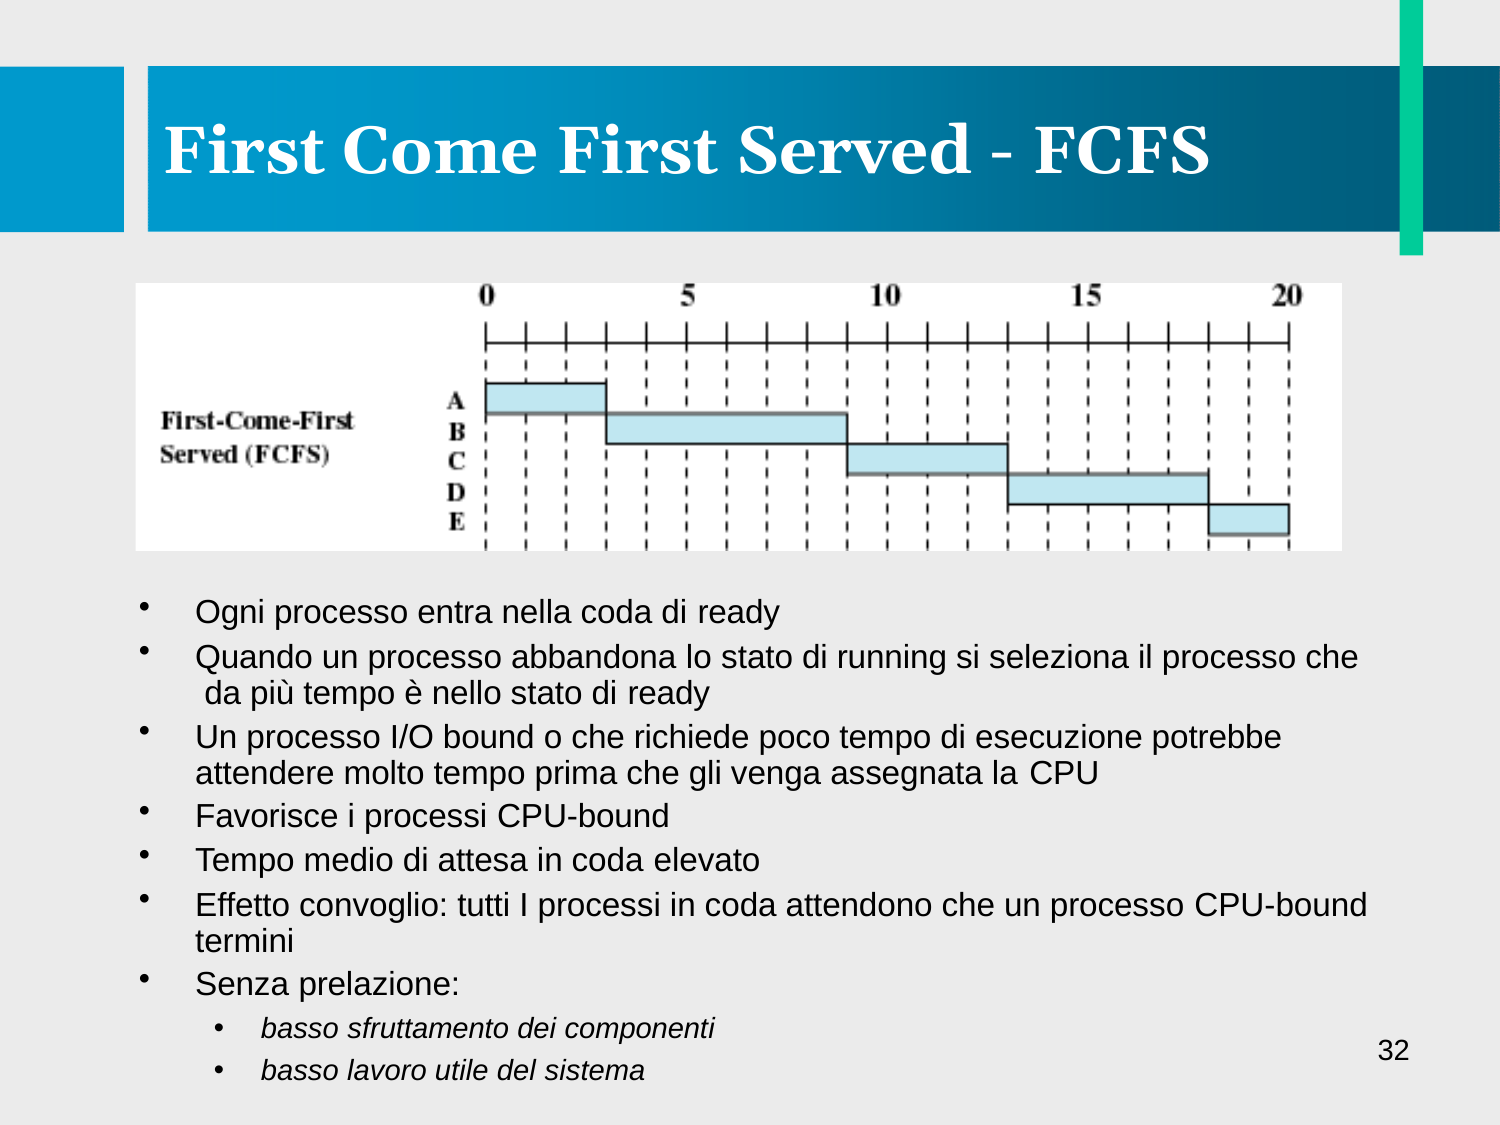

# First Come First Served - FCFS

Ogni processo entra nella coda di ready
Quando un processo abbandona lo stato di running si seleziona il processo che  da più tempo è nello stato di ready
Un processo I/O bound o che richiede poco tempo di esecuzione potrebbe  attendere molto tempo prima che gli venga assegnata la CPU
Favorisce i processi CPU-bound
Tempo medio di attesa in coda elevato
Effetto convoglio: tutti I processi in coda attendono che un processo CPU-bound  termini
Senza prelazione:
basso sfruttamento dei componenti
basso lavoro utile del sistema
32